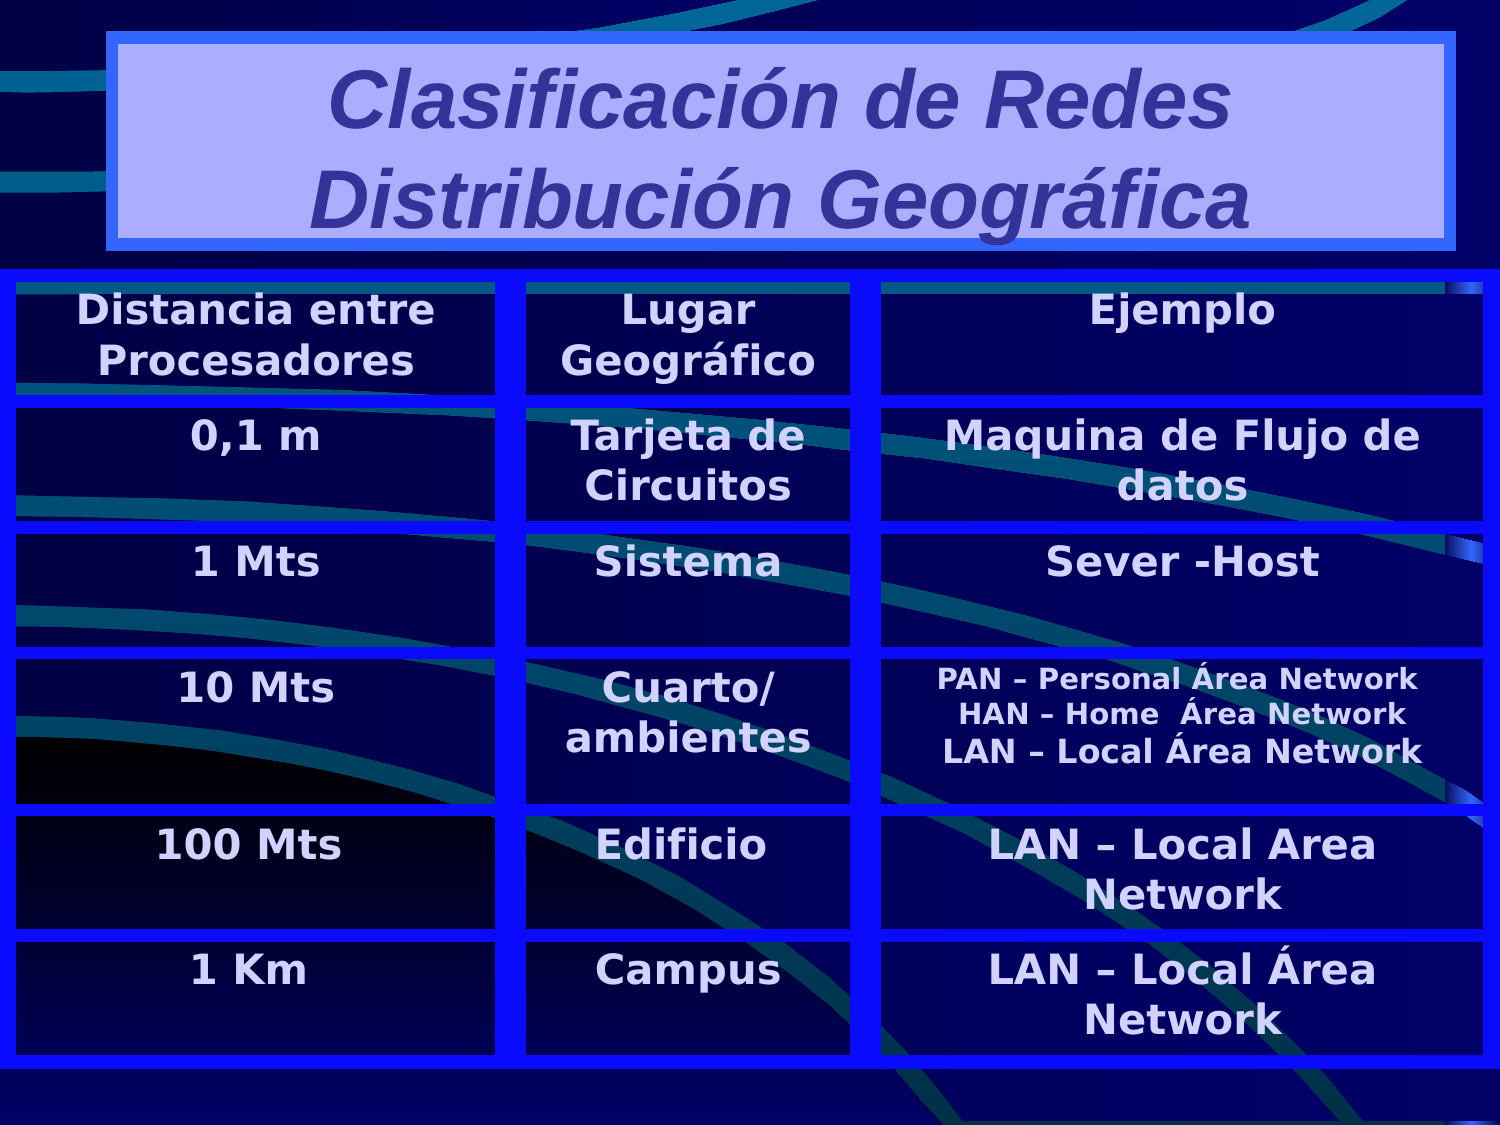

# Clasificación de Redes Distribución Geográfica

Distancia entre Procesadores

Lugar Geográfico

Ejemplo

0,1 m

Tarjeta de Circuitos

Maquina de Flujo de datos

1 Mts

Sistema

Sever -Host

10 Mts

Cuarto/ambientes

PAN – Personal Área Network
HAN – Home  Área Network
LAN – Local Área Network

100 Mts

Edificio

LAN – Local Area Network

1 Km

Campus

LAN – Local Área Network